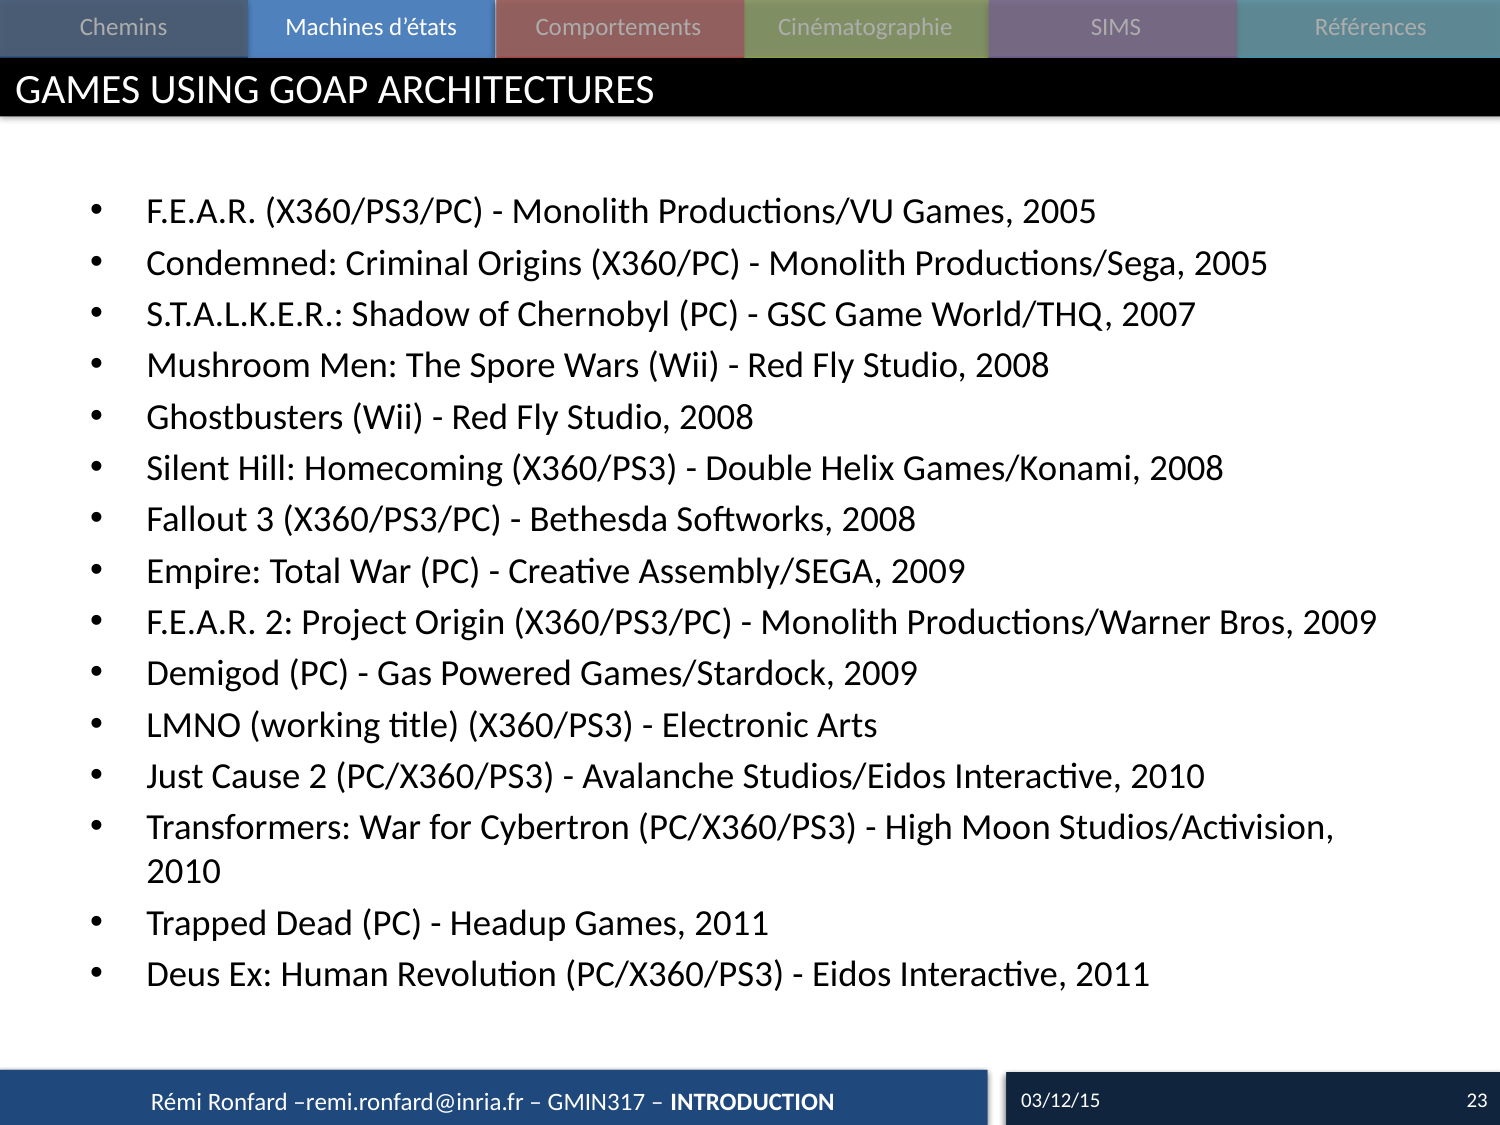

# GAMES USING GOAP ARCHITECTURES
F.E.A.R. (X360/PS3/PC) - Monolith Productions/VU Games, 2005
Condemned: Criminal Origins (X360/PC) - Monolith Productions/Sega, 2005
S.T.A.L.K.E.R.: Shadow of Chernobyl (PC) - GSC Game World/THQ, 2007
Mushroom Men: The Spore Wars (Wii) - Red Fly Studio, 2008
Ghostbusters (Wii) - Red Fly Studio, 2008
Silent Hill: Homecoming (X360/PS3) - Double Helix Games/Konami, 2008
Fallout 3 (X360/PS3/PC) - Bethesda Softworks, 2008
Empire: Total War (PC) - Creative Assembly/SEGA, 2009
F.E.A.R. 2: Project Origin (X360/PS3/PC) - Monolith Productions/Warner Bros, 2009
Demigod (PC) - Gas Powered Games/Stardock, 2009
LMNO (working title) (X360/PS3) - Electronic Arts
Just Cause 2 (PC/X360/PS3) - Avalanche Studios/Eidos Interactive, 2010
Transformers: War for Cybertron (PC/X360/PS3) - High Moon Studios/Activision, 2010
Trapped Dead (PC) - Headup Games, 2011
Deus Ex: Human Revolution (PC/X360/PS3) - Eidos Interactive, 2011
03/12/15
23
Rémi Ronfard –remi.ronfard@inria.fr – GMIN317 – INTRODUCTION